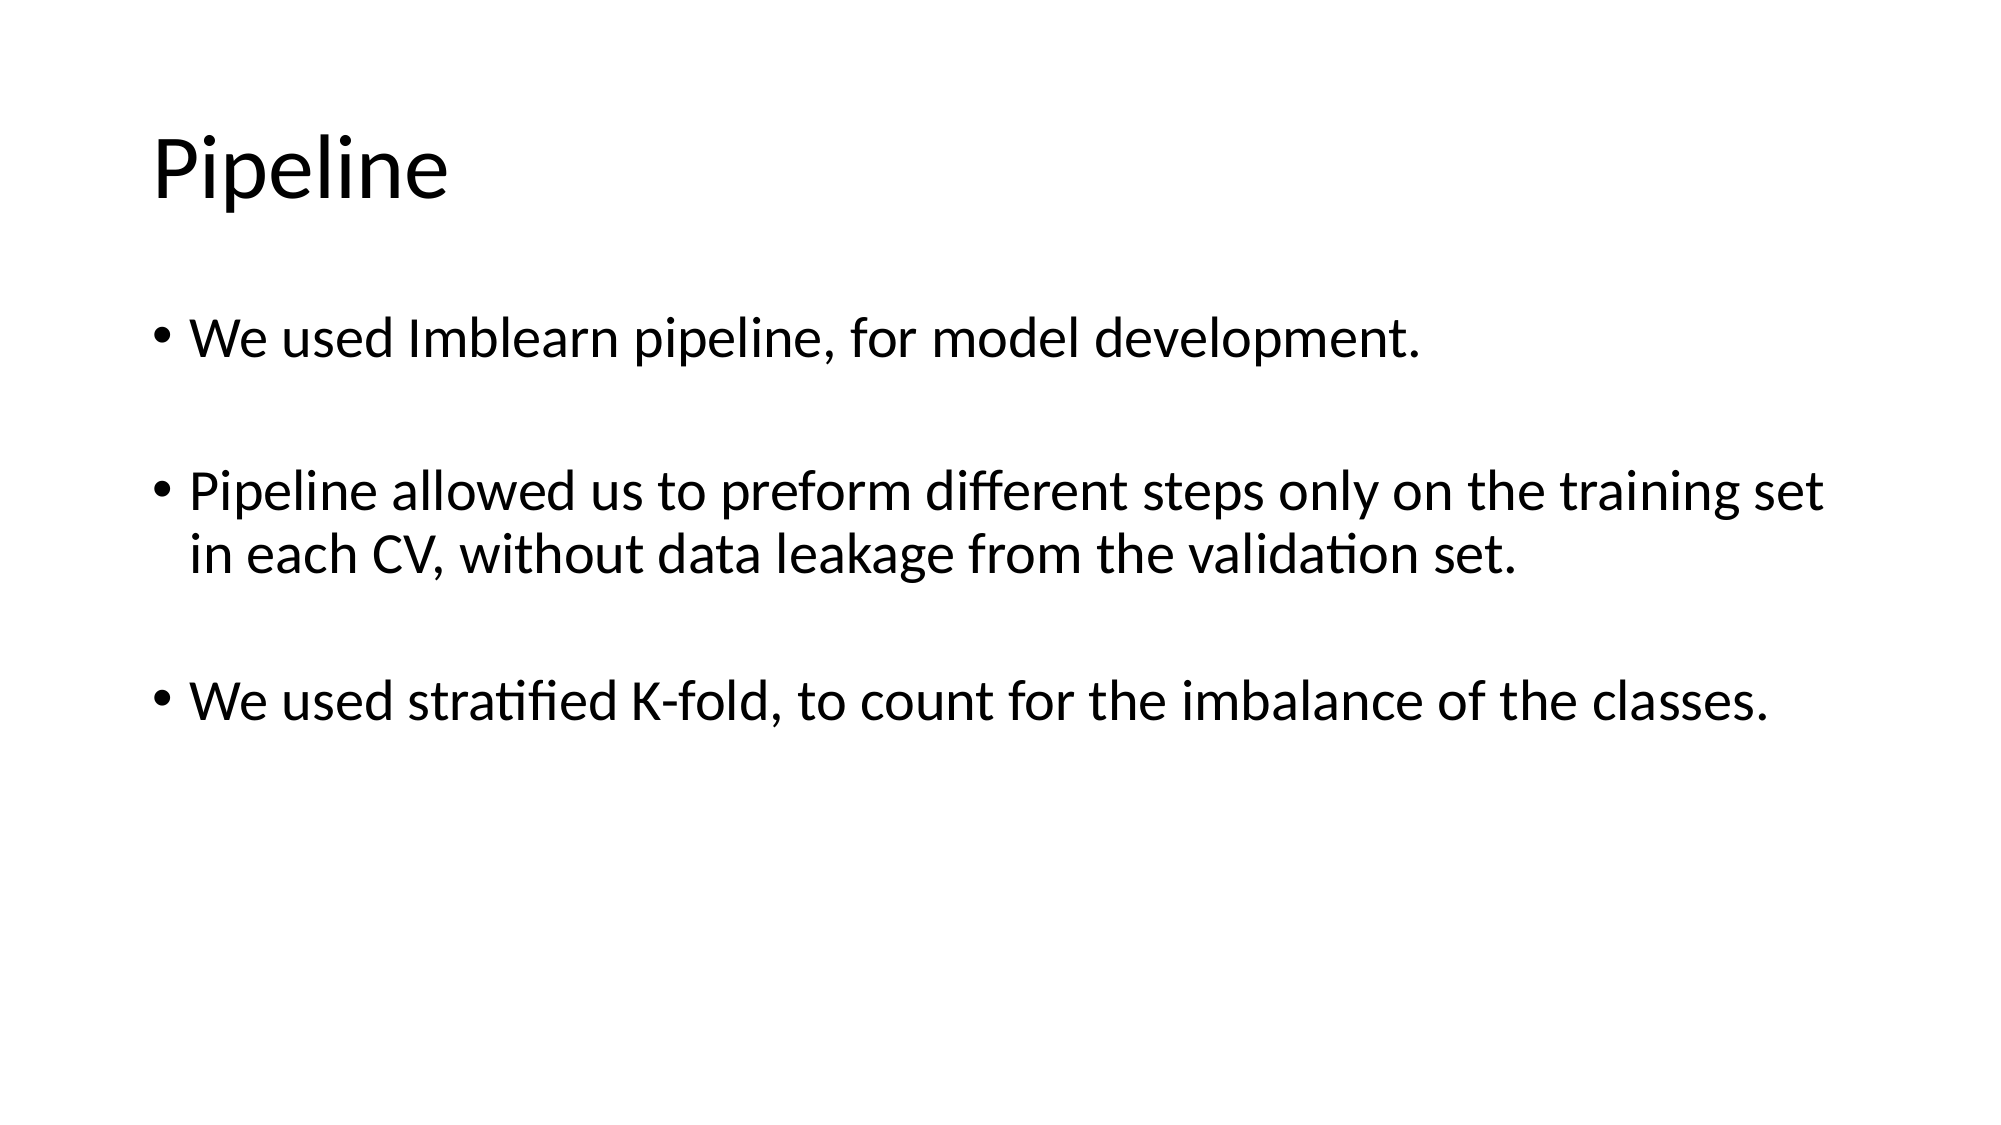

# Pipeline
We used Imblearn pipeline, for model development.
Pipeline allowed us to preform different steps only on the training set in each CV, without data leakage from the validation set.
We used stratified K-fold, to count for the imbalance of the classes.